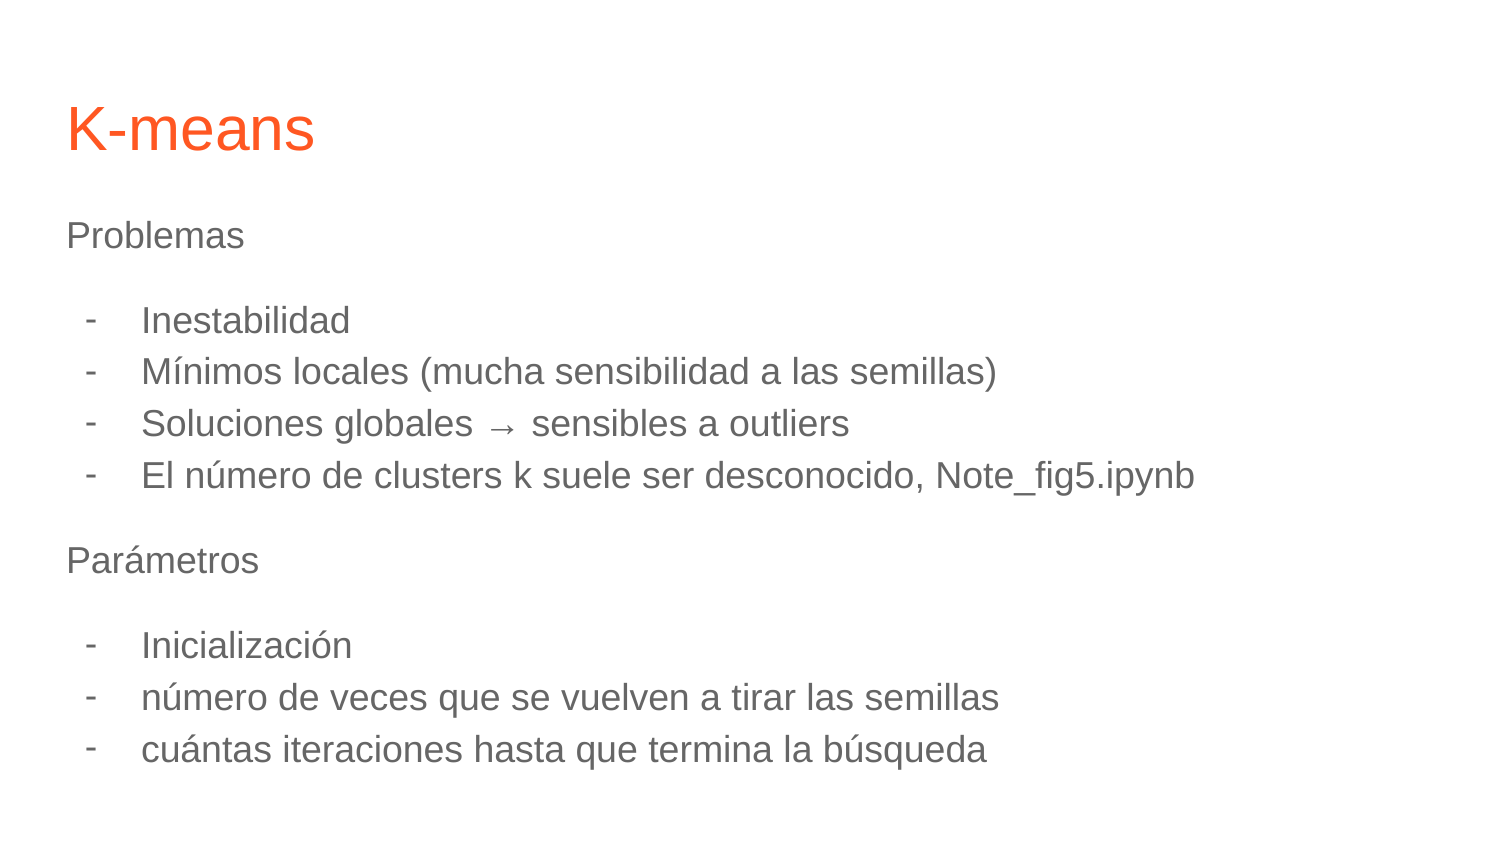

K-means
Problemas
Inestabilidad
Mínimos locales (mucha sensibilidad a las semillas)
Soluciones globales → sensibles a outliers
El número de clusters k suele ser desconocido, Note_fig5.ipynb
Parámetros
Inicialización
número de veces que se vuelven a tirar las semillas
cuántas iteraciones hasta que termina la búsqueda